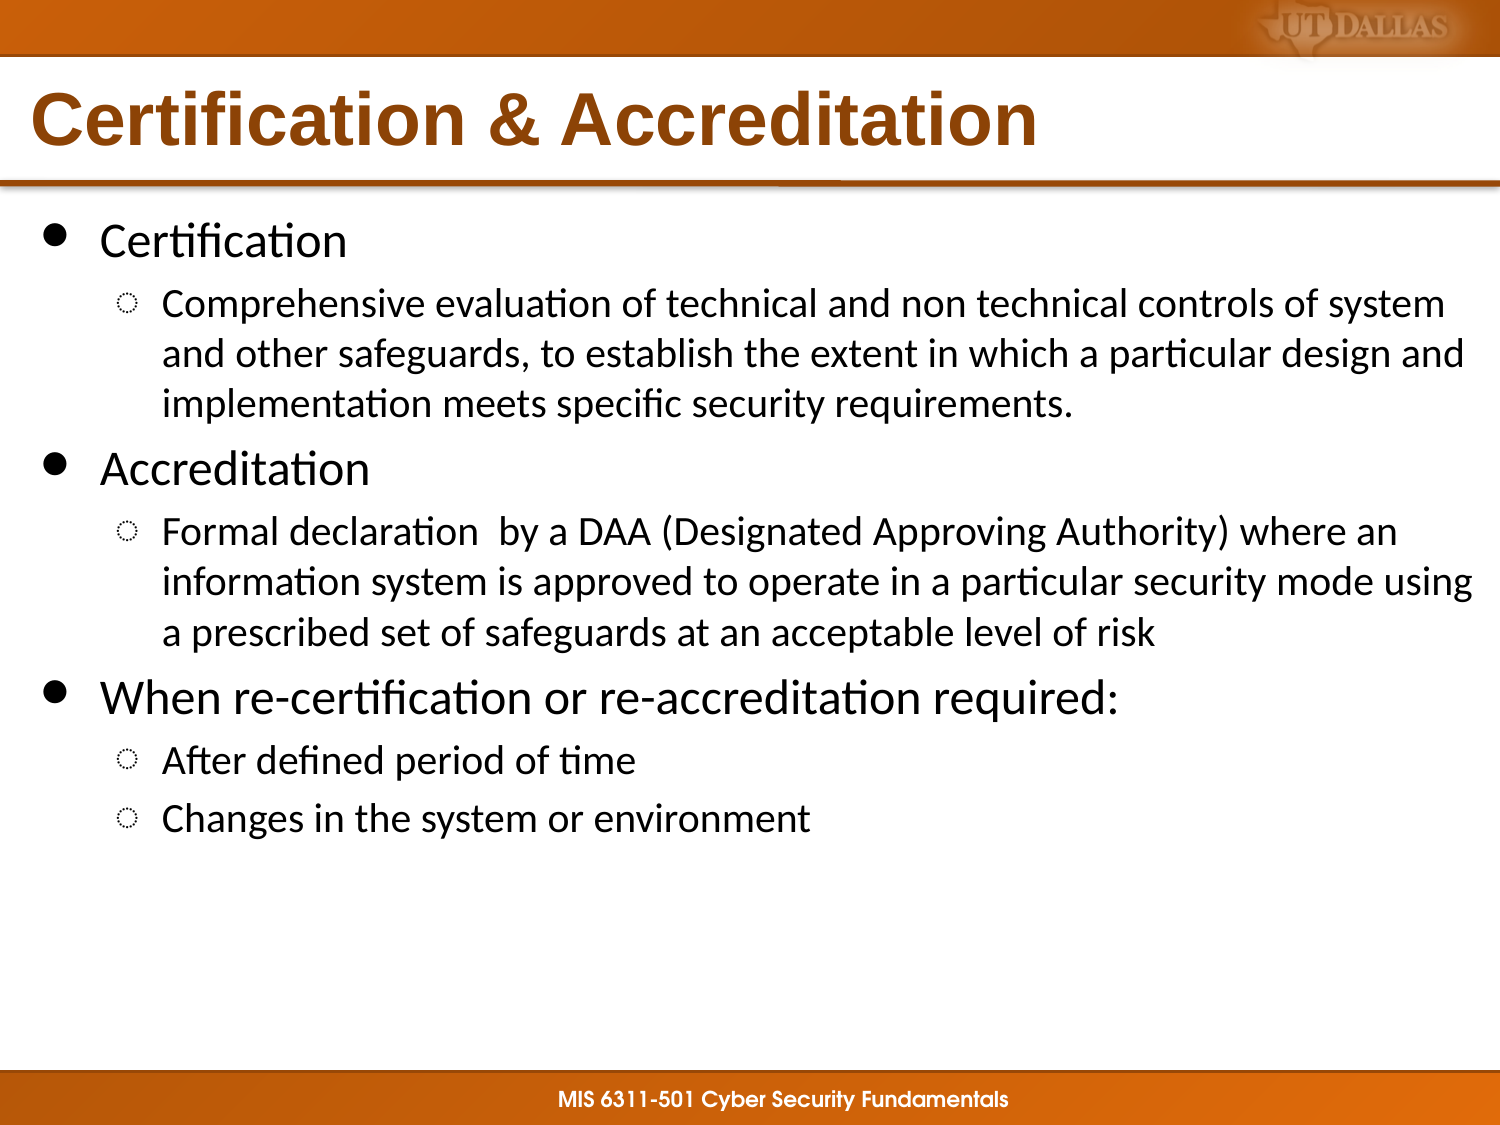

# Certification & Accreditation
Certification
Comprehensive evaluation of technical and non technical controls of system and other safeguards, to establish the extent in which a particular design and implementation meets specific security requirements.
Accreditation
Formal declaration  by a DAA (Designated Approving Authority) where an information system is approved to operate in a particular security mode using a prescribed set of safeguards at an acceptable level of risk
When re-certification or re-accreditation required:
After defined period of time
Changes in the system or environment